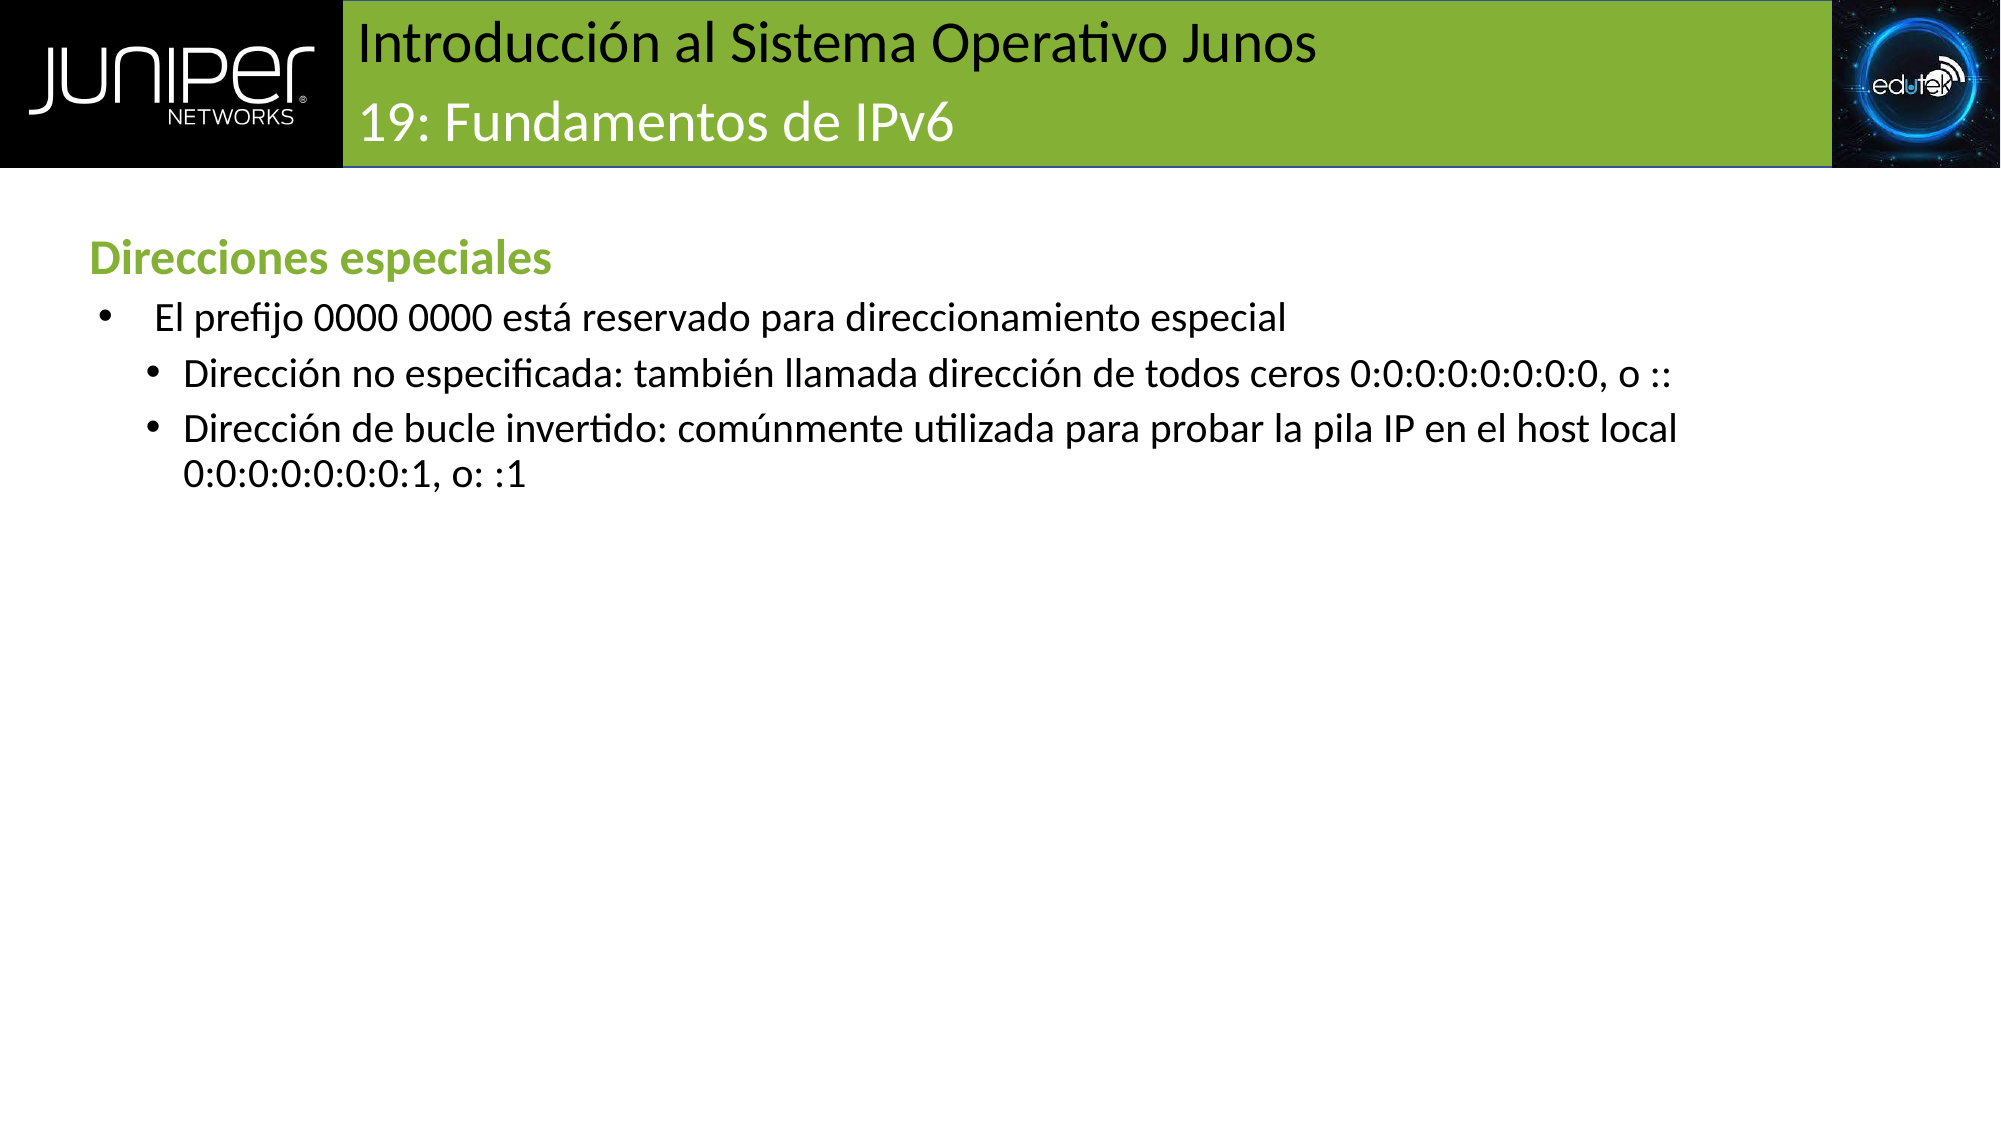

# Introducción al Sistema Operativo Junos
19: Fundamentos de IPv6
Direcciones especiales
El prefijo 0000 0000 está reservado para direccionamiento especial
Dirección no especificada: también llamada dirección de todos ceros 0:0:0:0:0:0:0:0, o ::
Dirección de bucle invertido: comúnmente utilizada para probar la pila IP en el host local 0:0:0:0:0:0:0:1, o: :1